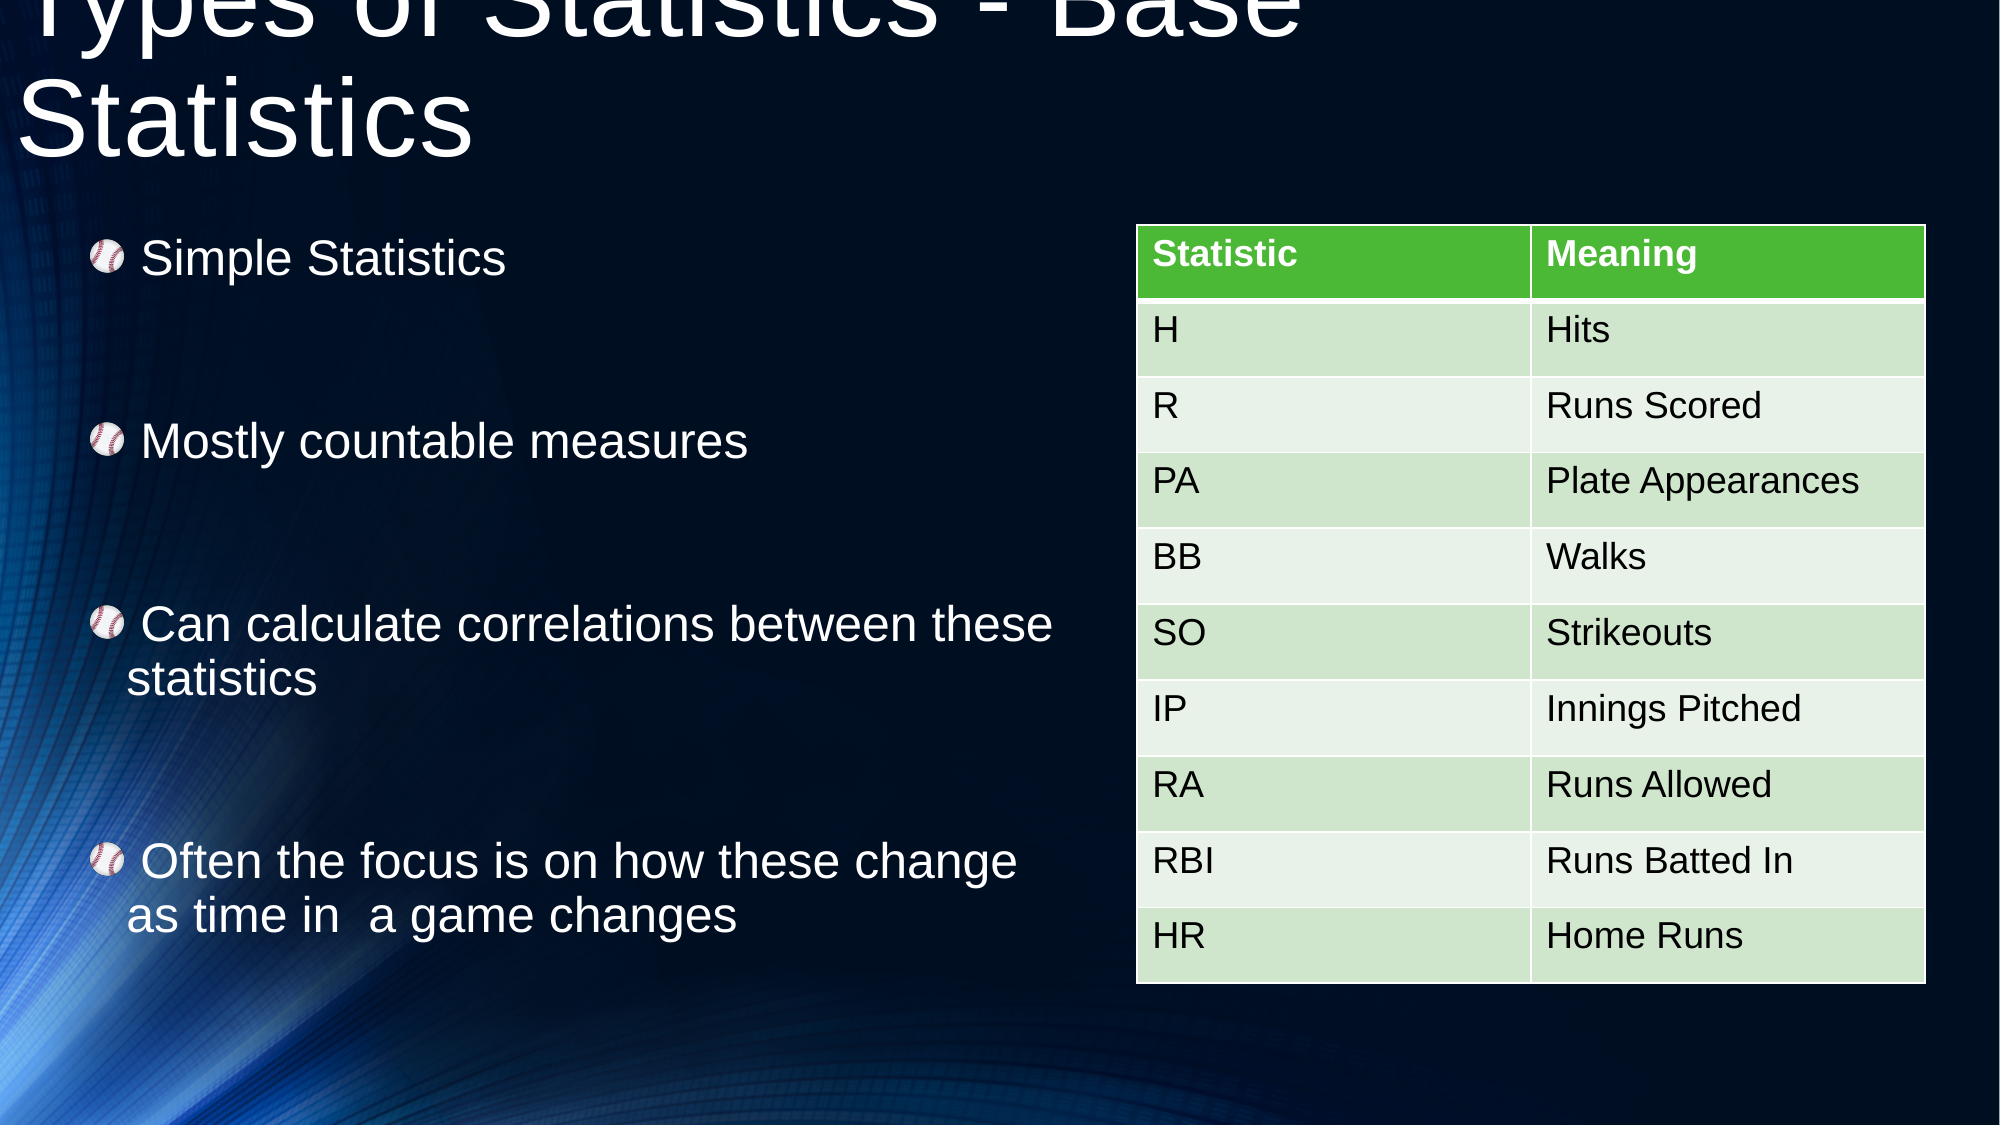

# Types of Statistics - Base Statistics
 Simple Statistics

 Mostly countable measures

 Can calculate correlations between these statistics

 Often the focus is on how these change as time in  a game changes
| Statistic | Meaning |
| --- | --- |
| H | Hits |
| R | Runs Scored |
| PA | Plate Appearances |
| BB | Walks |
| SO | Strikeouts |
| IP | Innings Pitched |
| RA | Runs Allowed |
| RBI | Runs Batted In |
| HR | Home Runs |